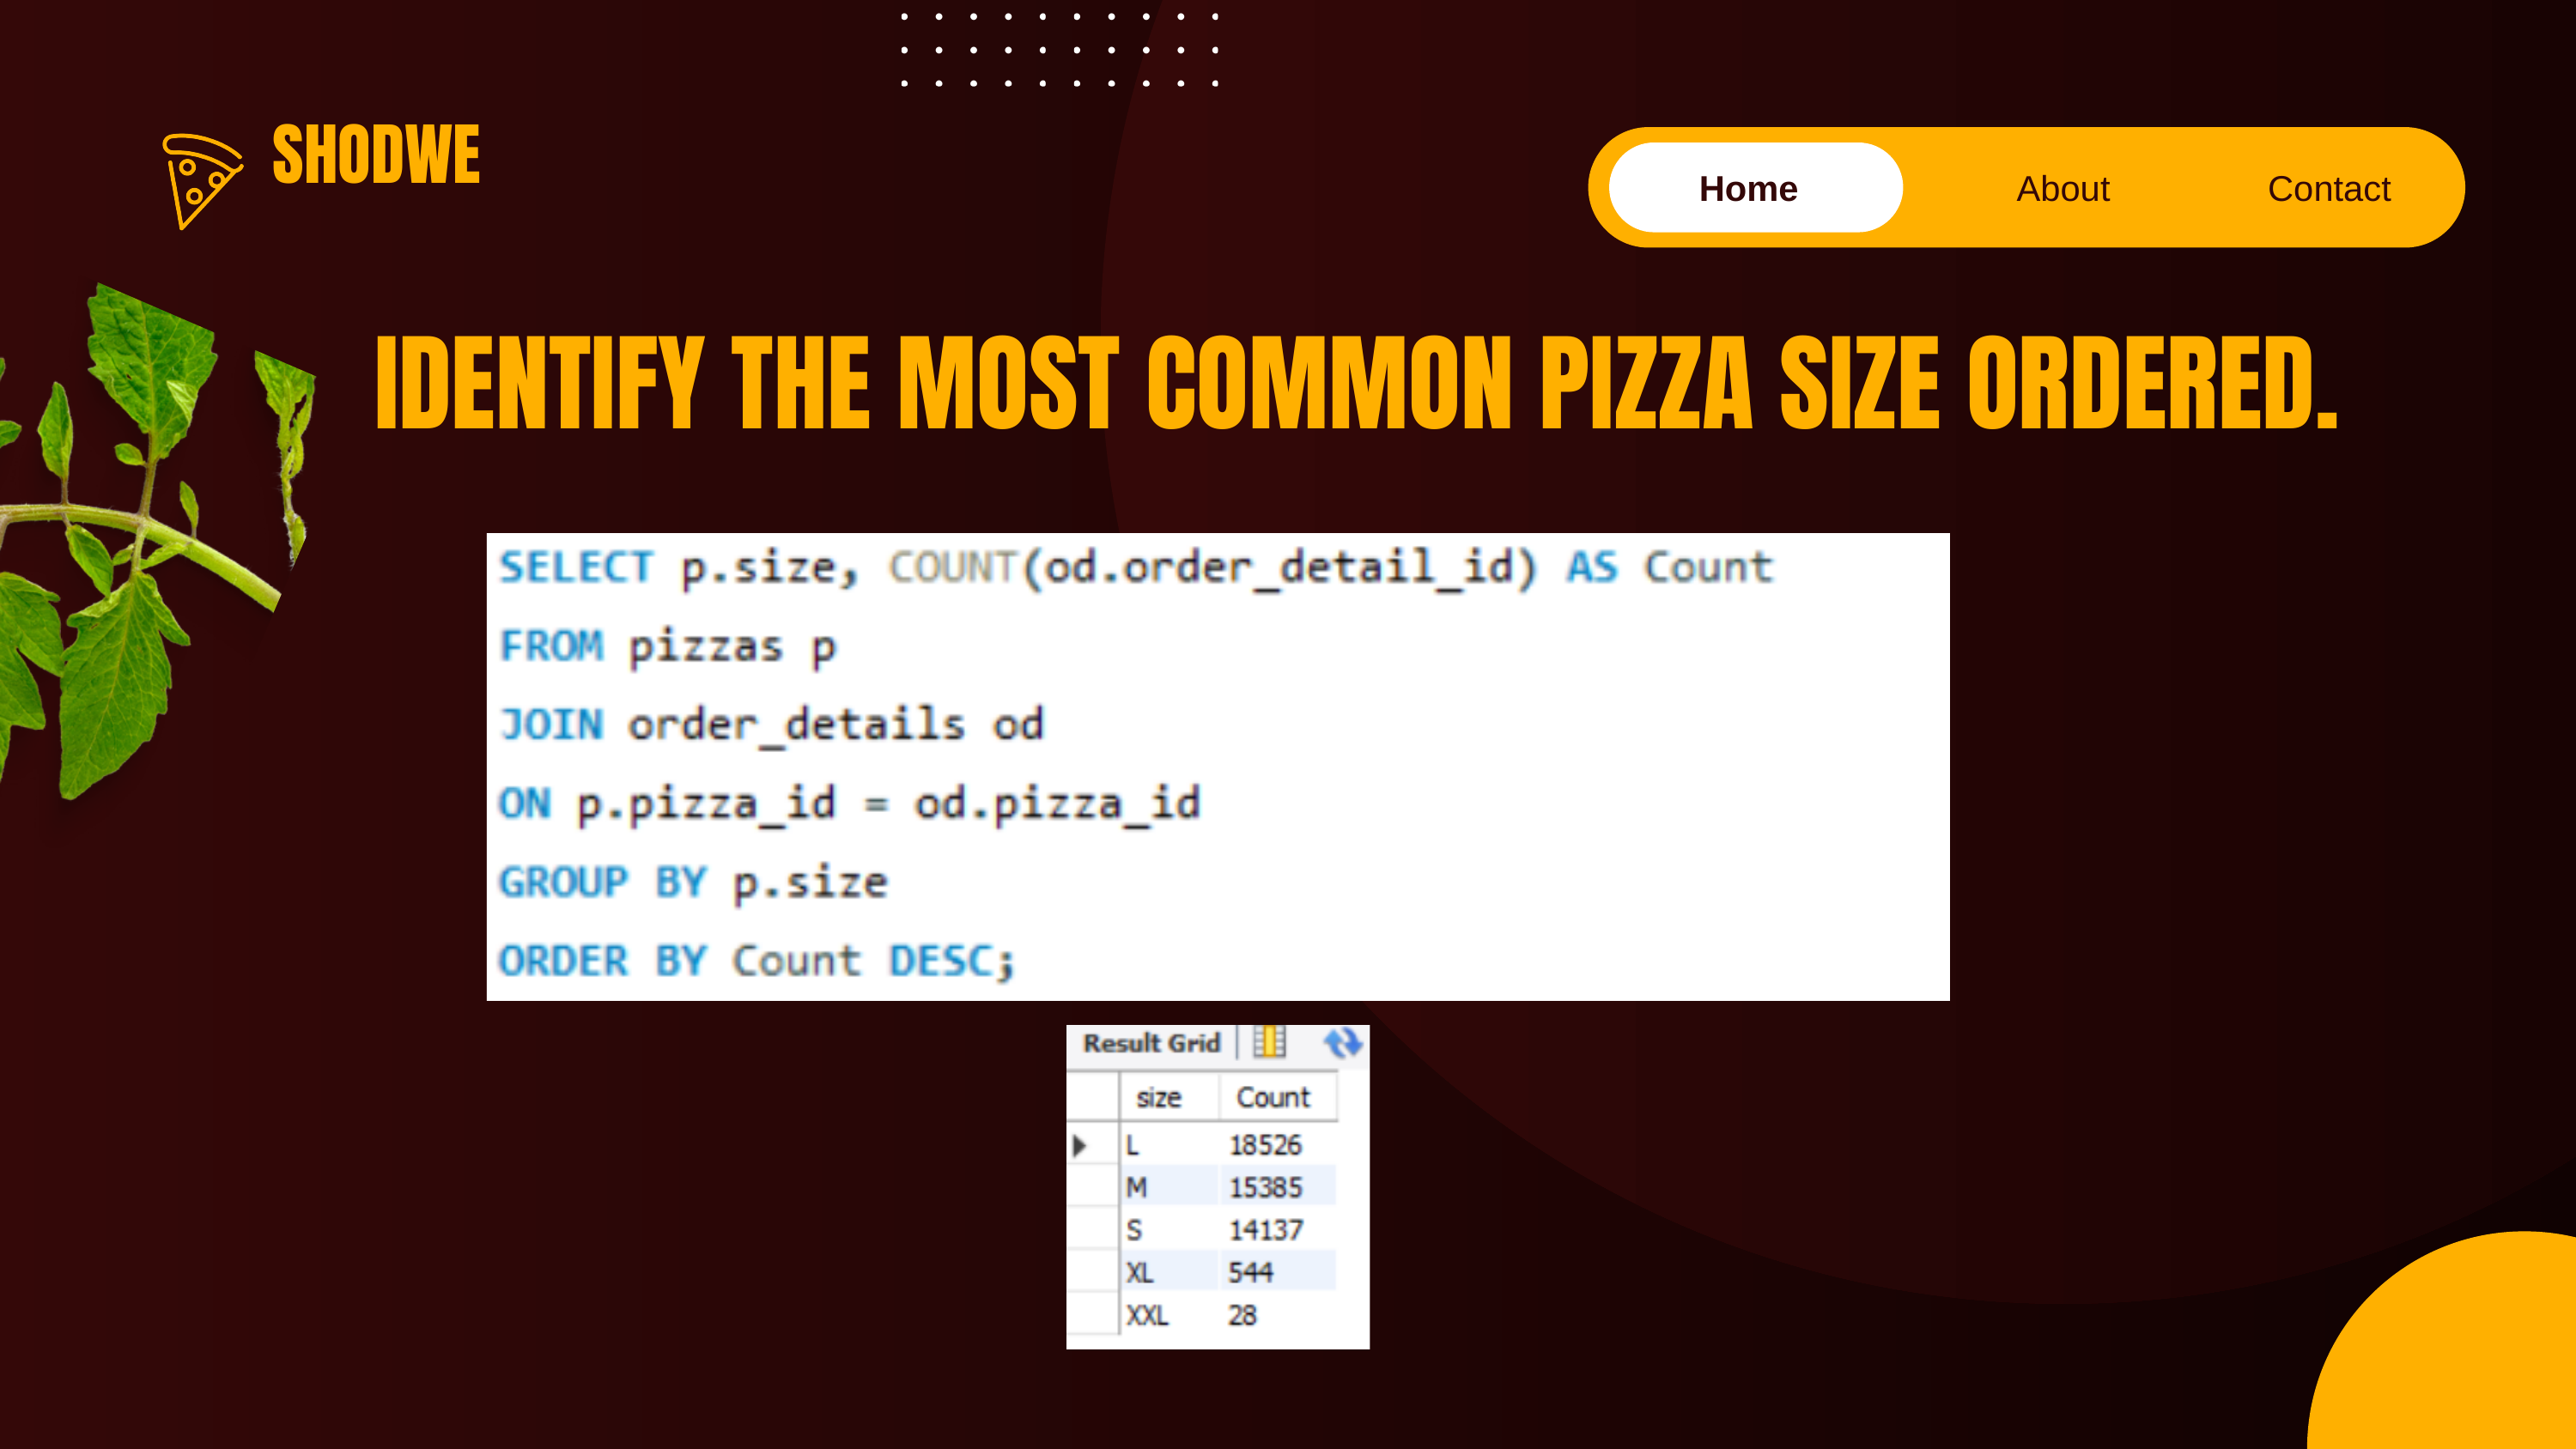

SHODWE

Home
About
Contact

IDENTIFY THE MOST COMMON PIZZA SIZE ORDERED.